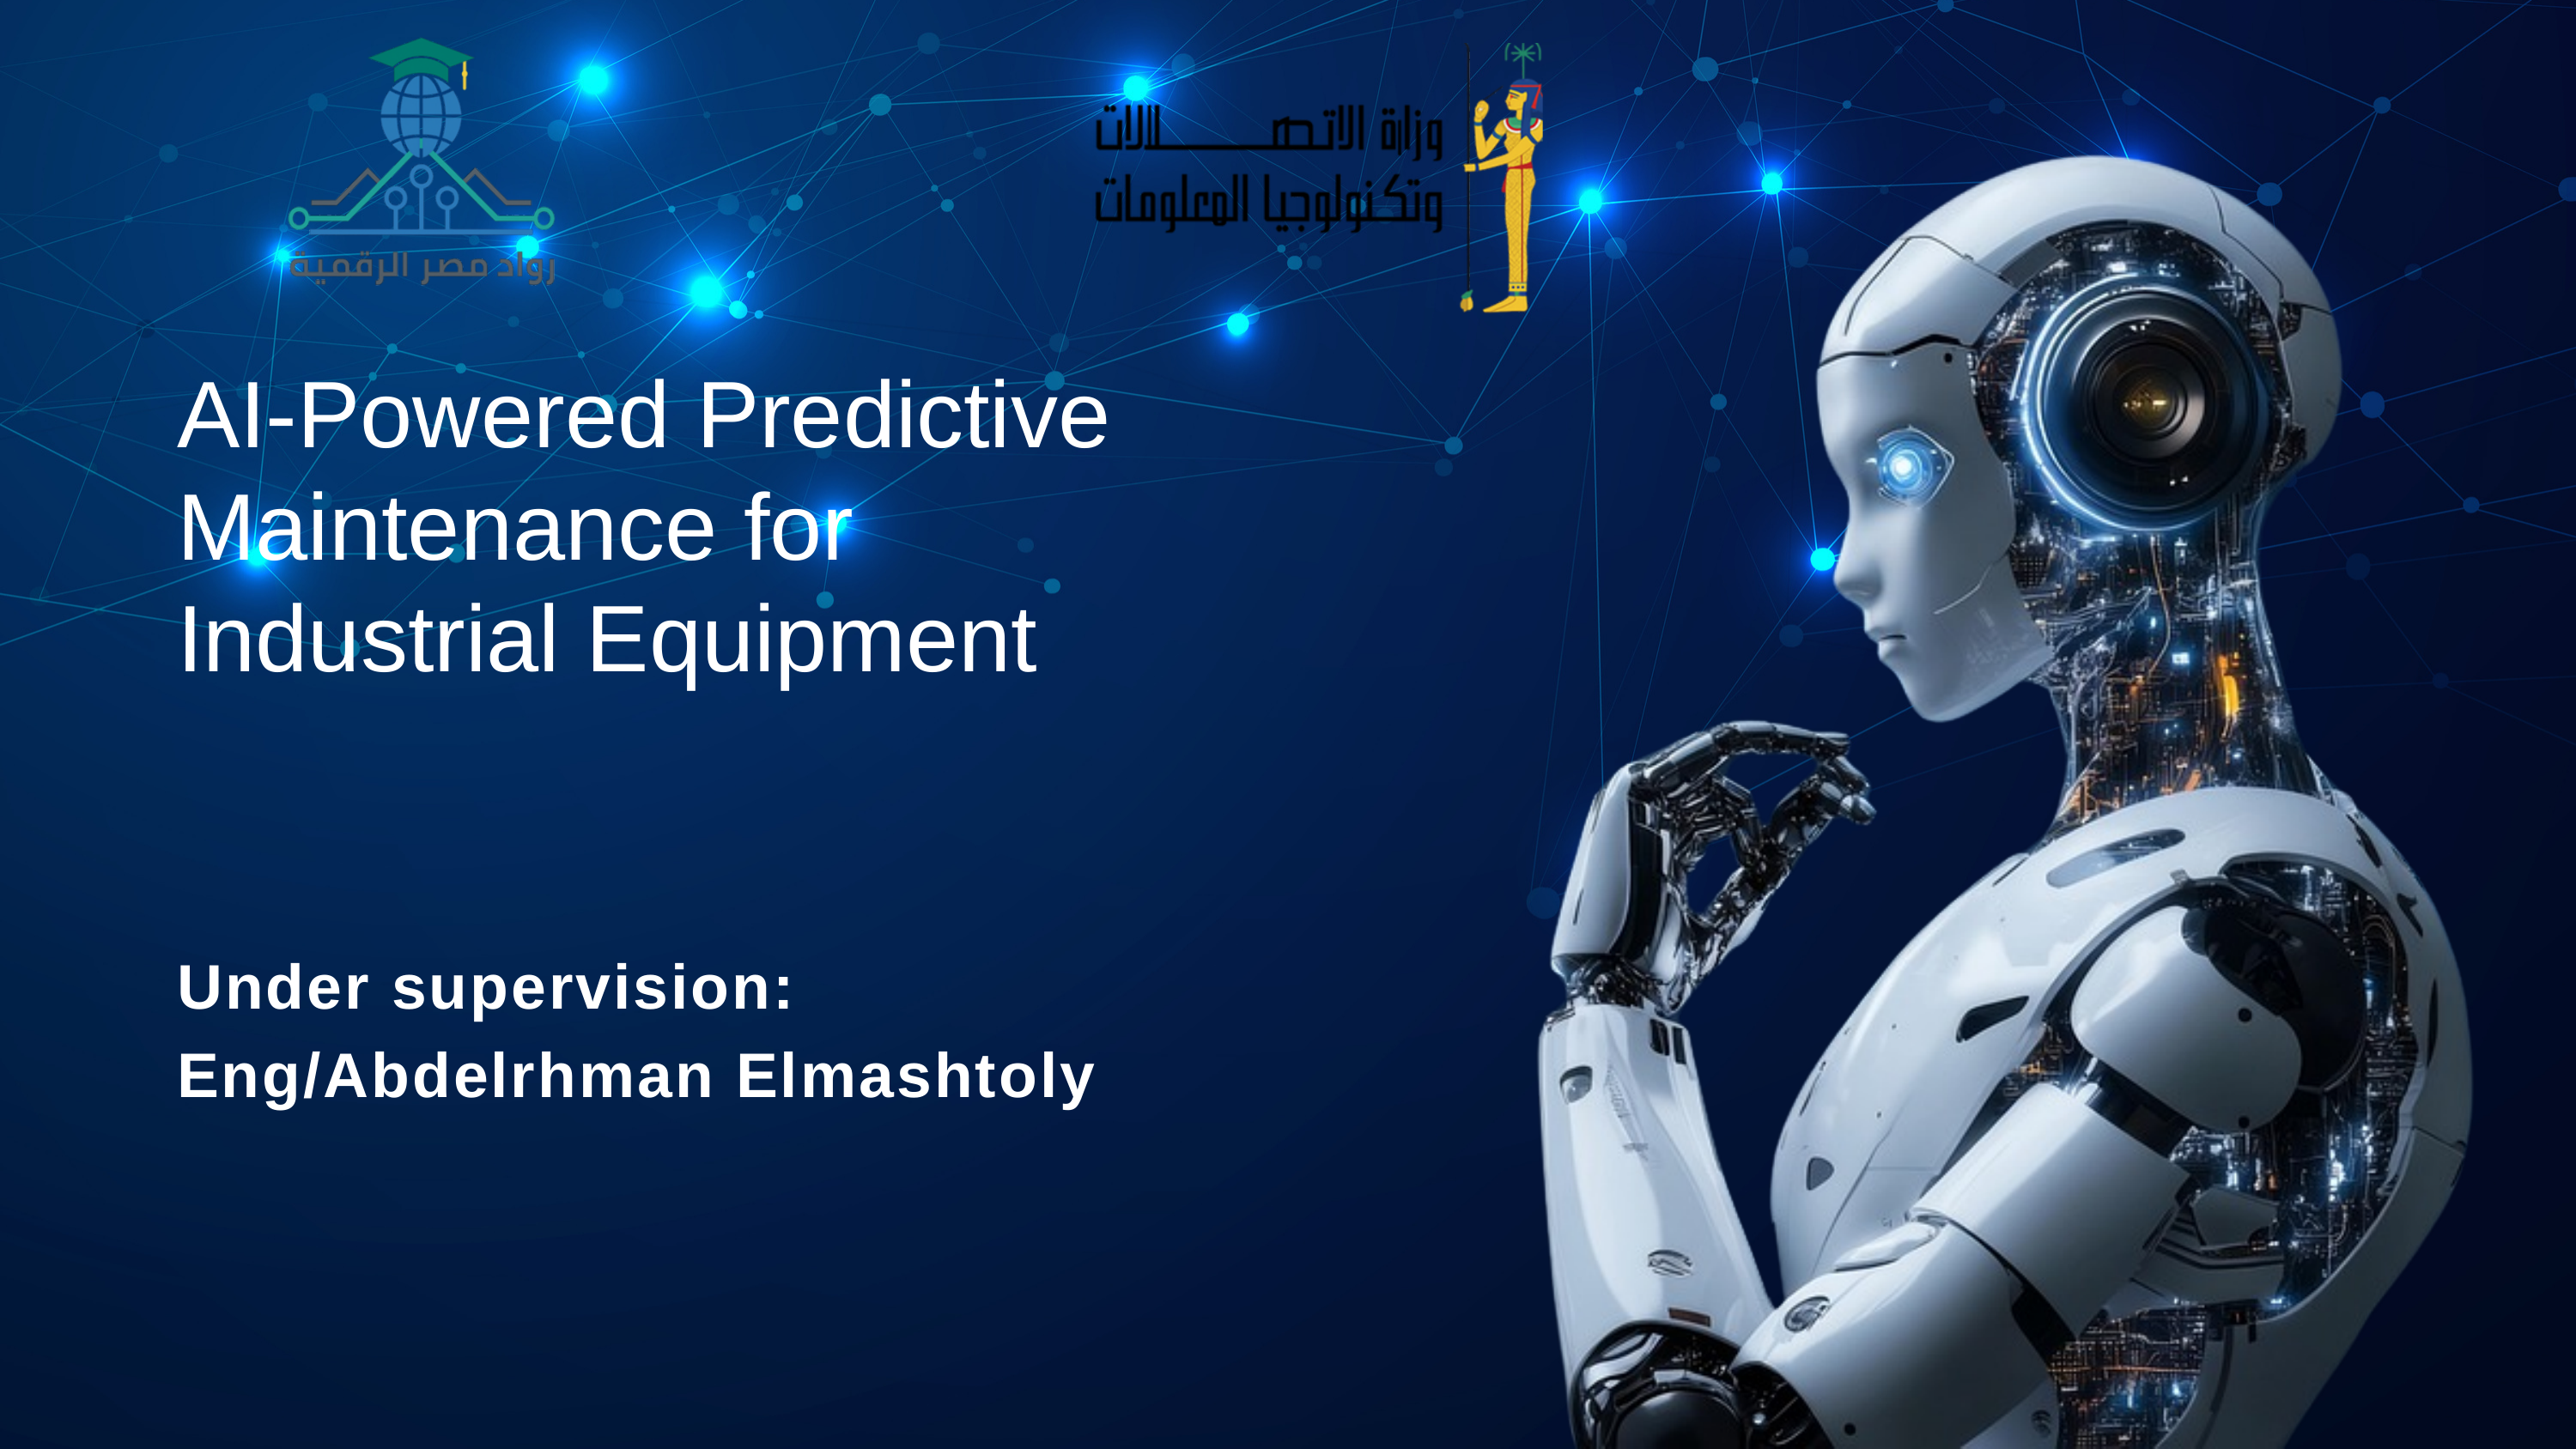

AI-Powered Predictive Maintenance for Industrial Equipment

Under supervision: Eng/Abdelrhman Elmashtoly